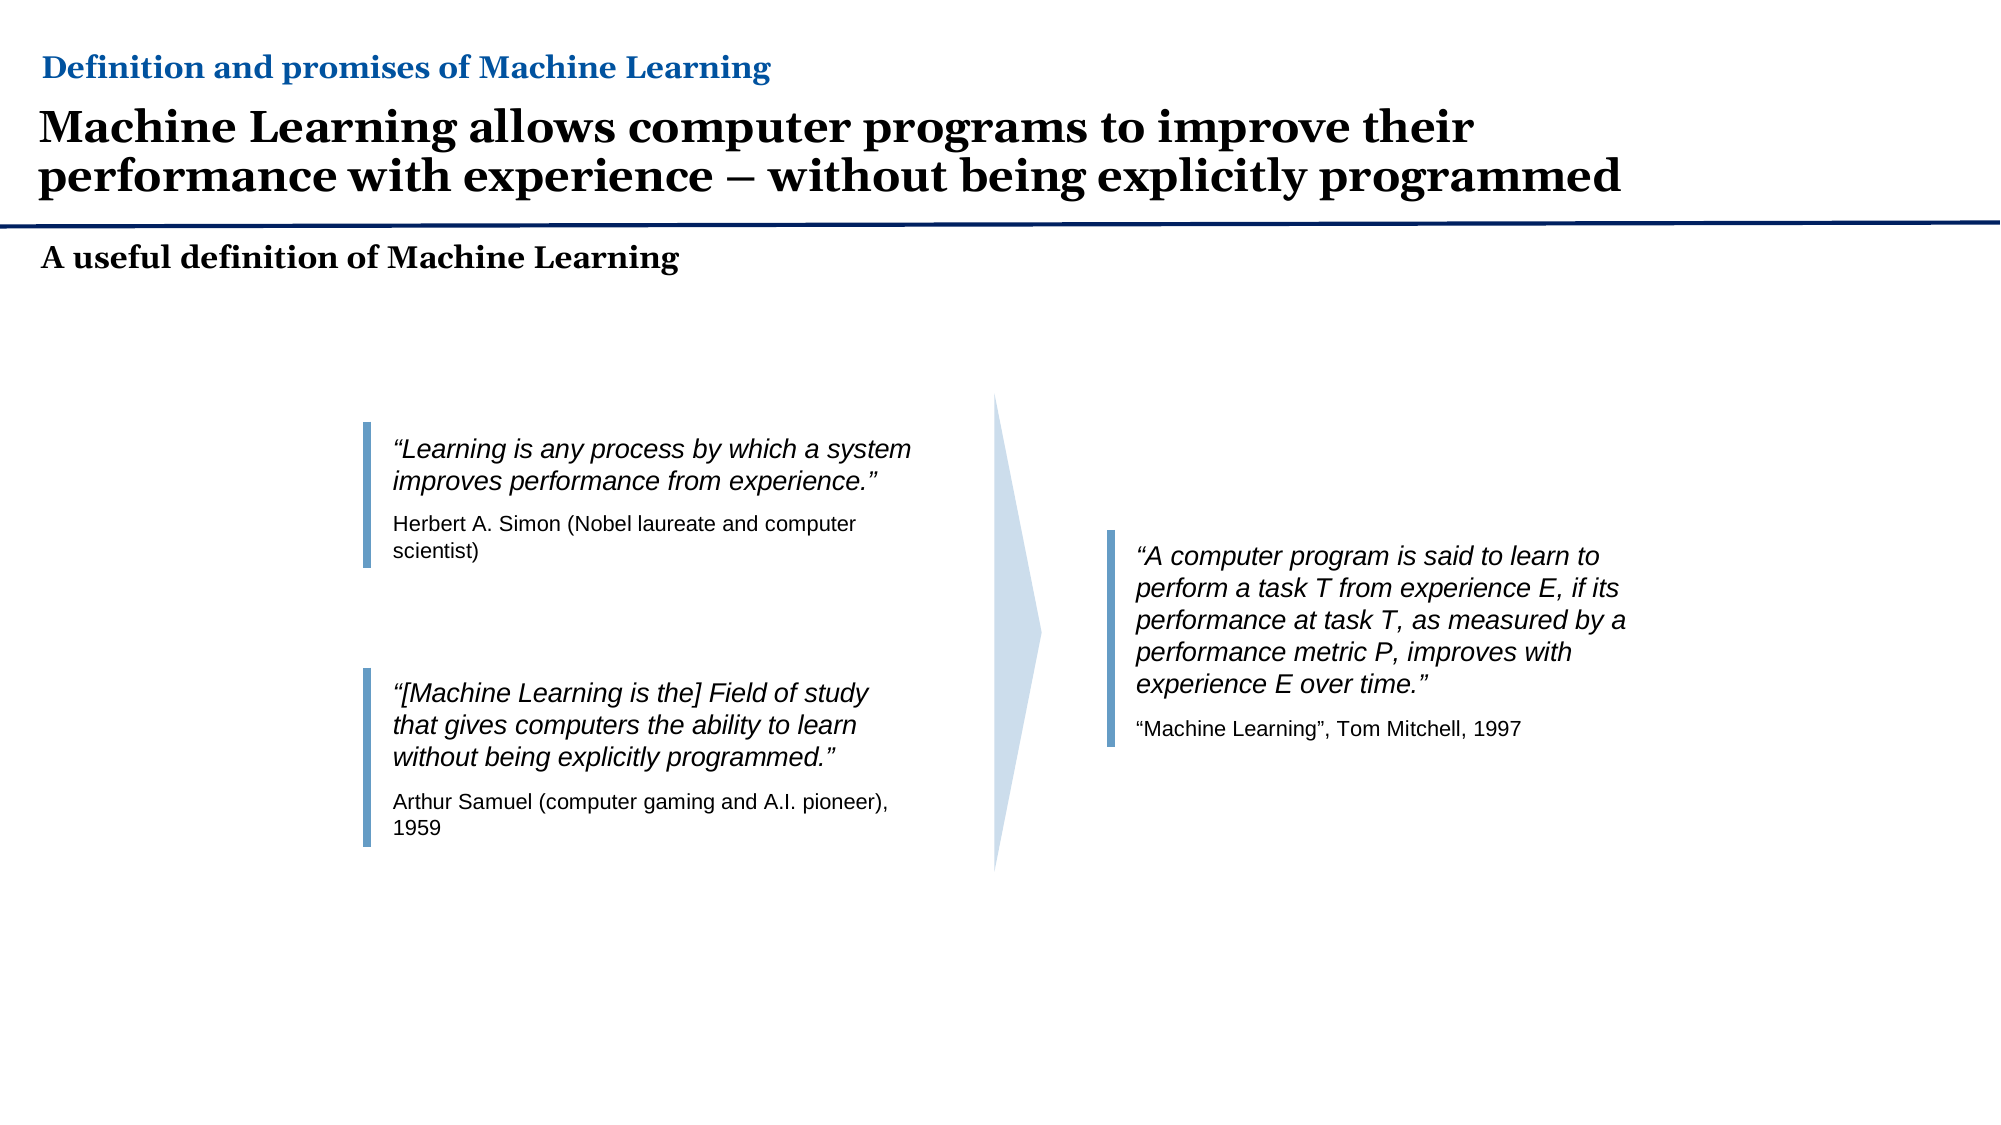

Definition and promises of Machine Learning
Machine Learning allows computer programs to improve their performance with experience – without being explicitly programmed
A useful definition of Machine Learning

“Learning is any process by which a system improves performance from experience.”
Herbert A. Simon (Nobel laureate and computer scientist)

“A computer program is said to learn to perform a task T from experience E, if its performance at task T, as measured by a performance metric P, improves with experience E over time.”
“Machine Learning”, Tom Mitchell, 1997

“[Machine Learning is the] Field of study that gives computers the ability to learn without being explicitly programmed.”
Arthur Samuel (computer gaming and A.I. pioneer), 1959